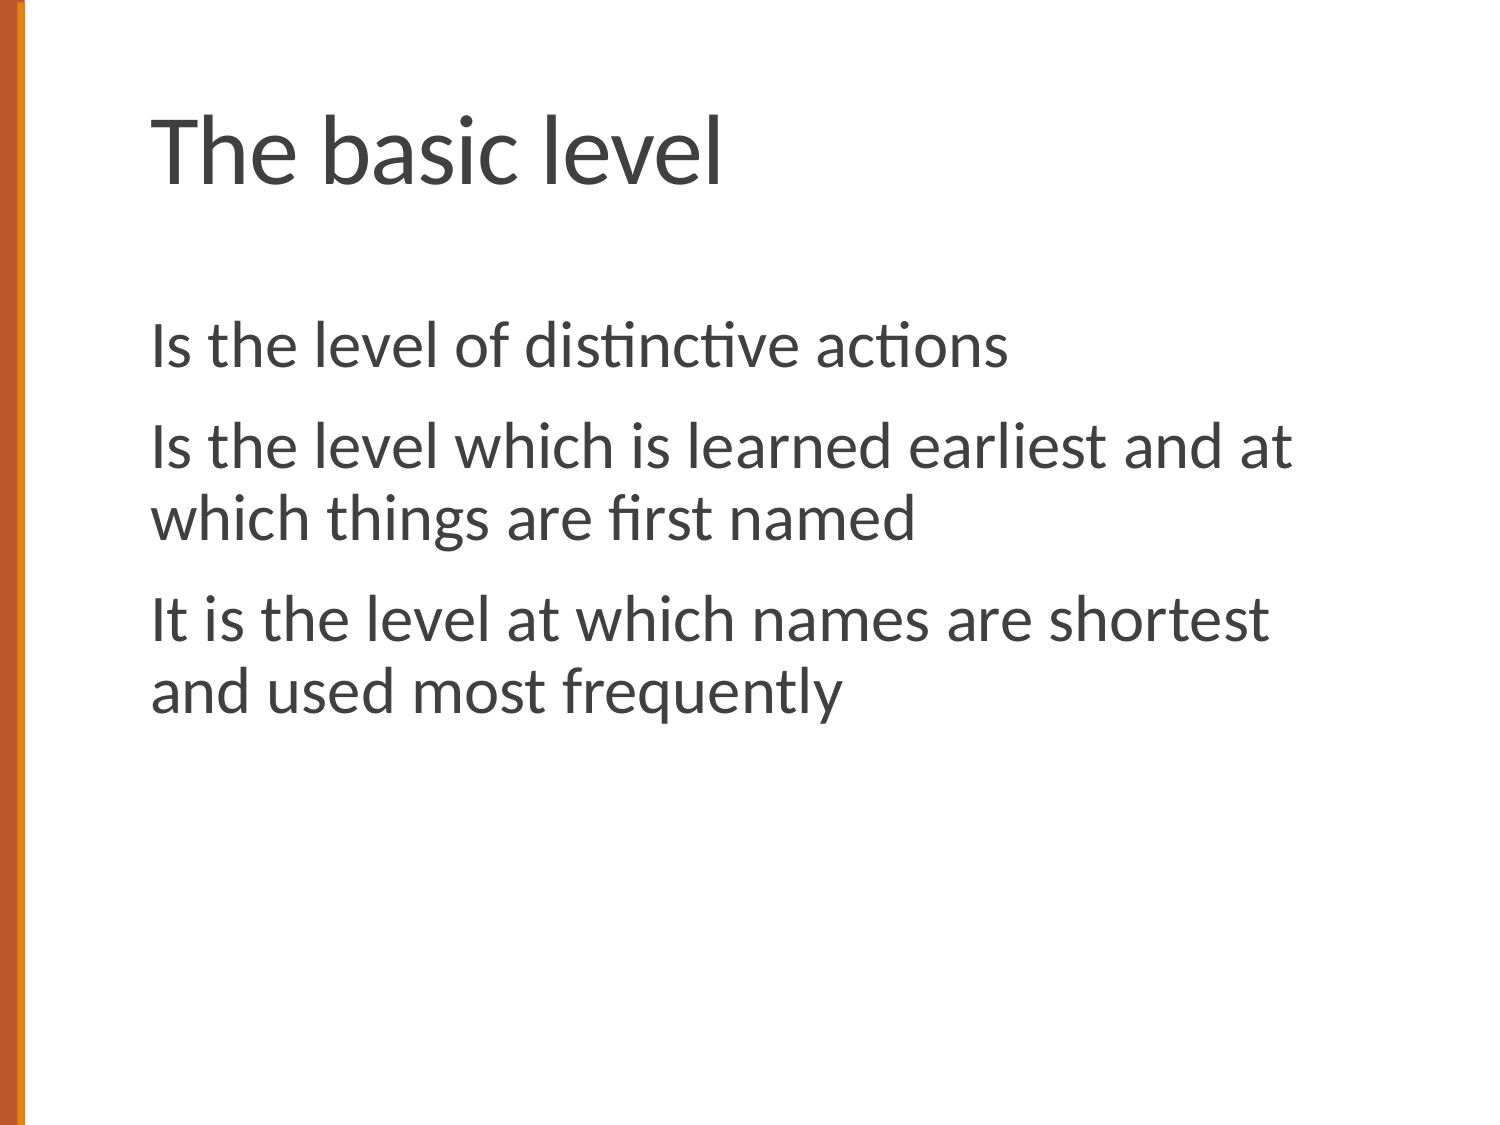

# The basic level
Is the level of distinctive actions
Is the level which is learned earliest and at which things are first named
It is the level at which names are shortest and used most frequently